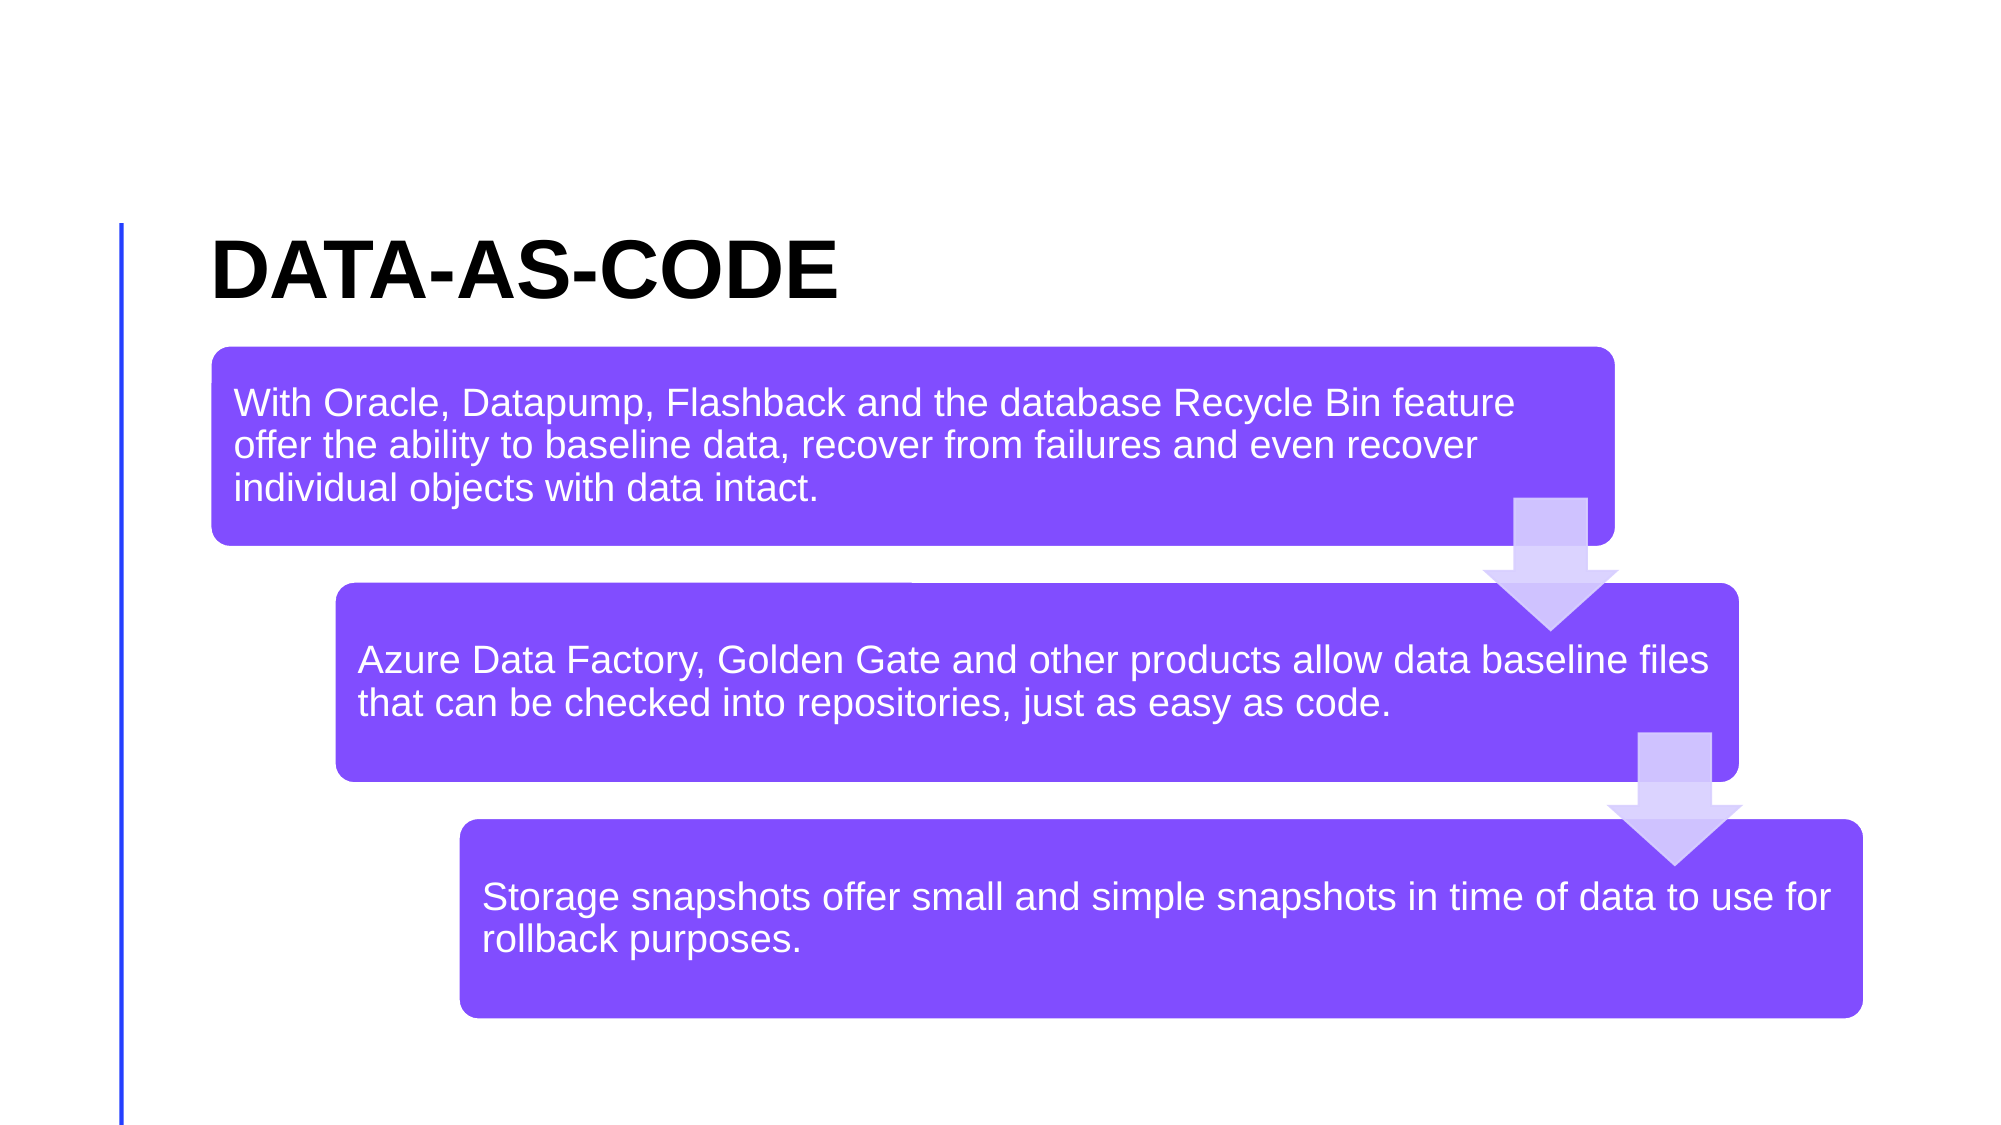

# Data-as-code
With Oracle, Datapump, Flashback and the database Recycle Bin feature offer the ability to baseline data, recover from failures and even recover individual objects with data intact.
Azure Data Factory, Golden Gate and other products allow data baseline files that can be checked into repositories, just as easy as code.
Storage snapshots offer small and simple snapshots in time of data to use for rollback purposes.